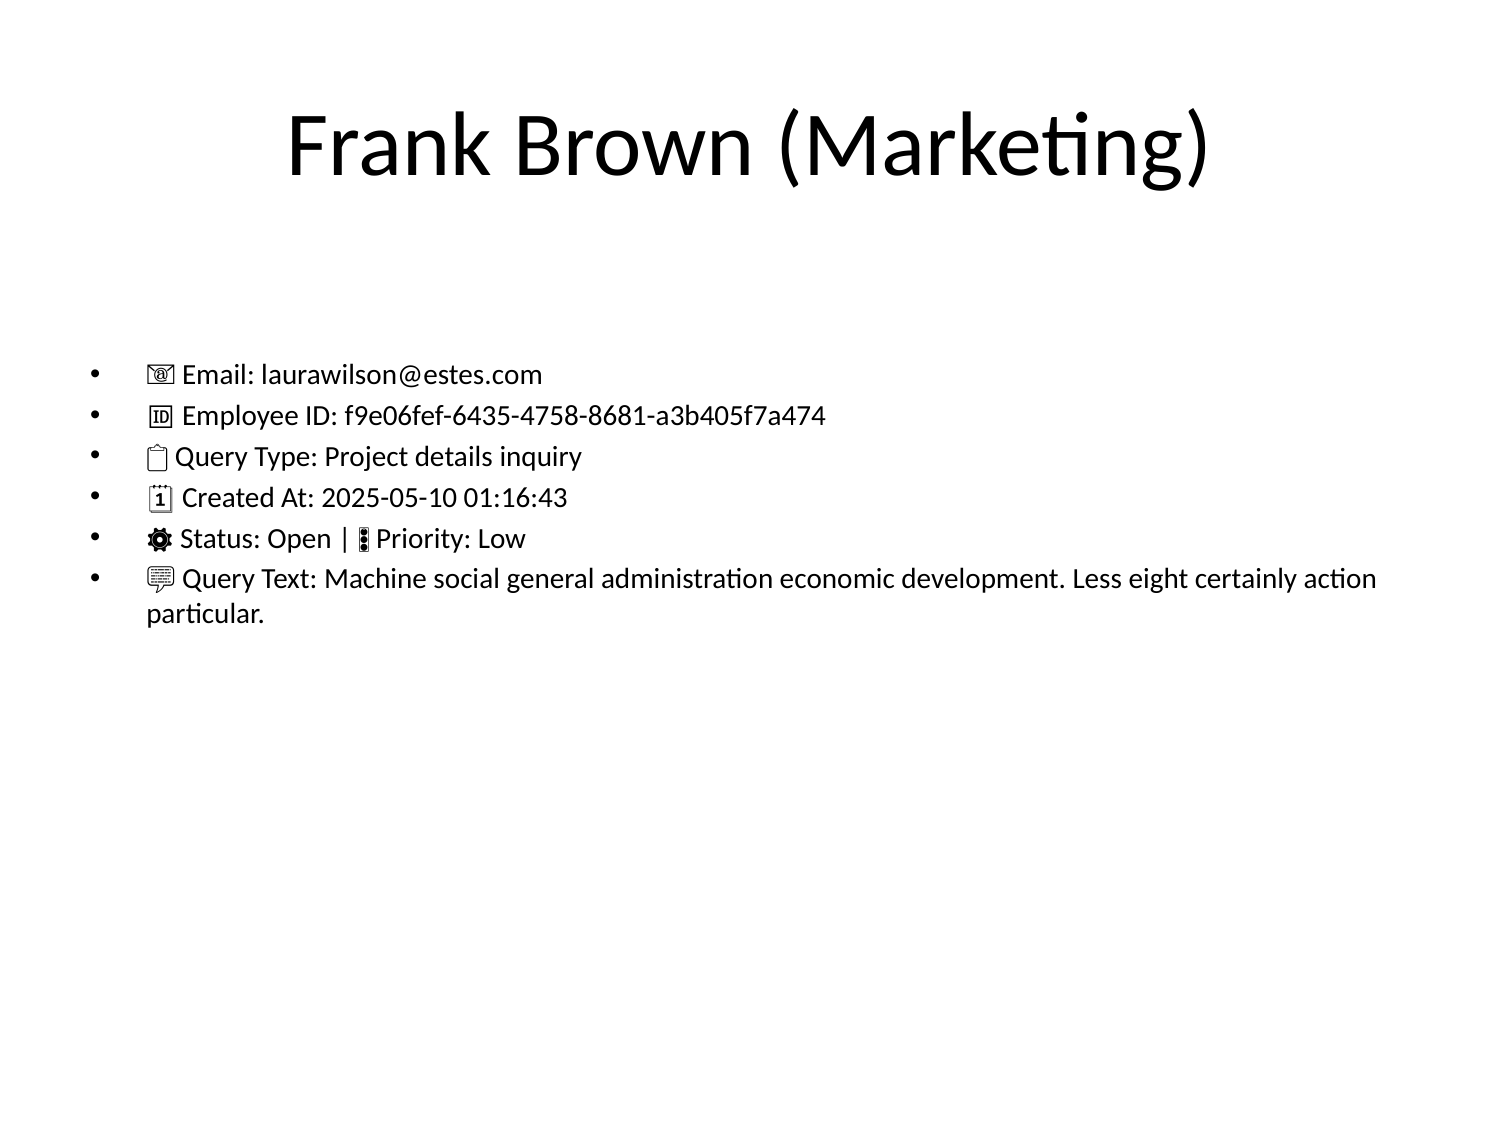

# Frank Brown (Marketing)

📧 Email: laurawilson@estes.com
🆔 Employee ID: f9e06fef-6435-4758-8681-a3b405f7a474
📋 Query Type: Project details inquiry
🗓 Created At: 2025-05-10 01:16:43
⚙ Status: Open | 🚦 Priority: Low
💬 Query Text: Machine social general administration economic development. Less eight certainly action particular.